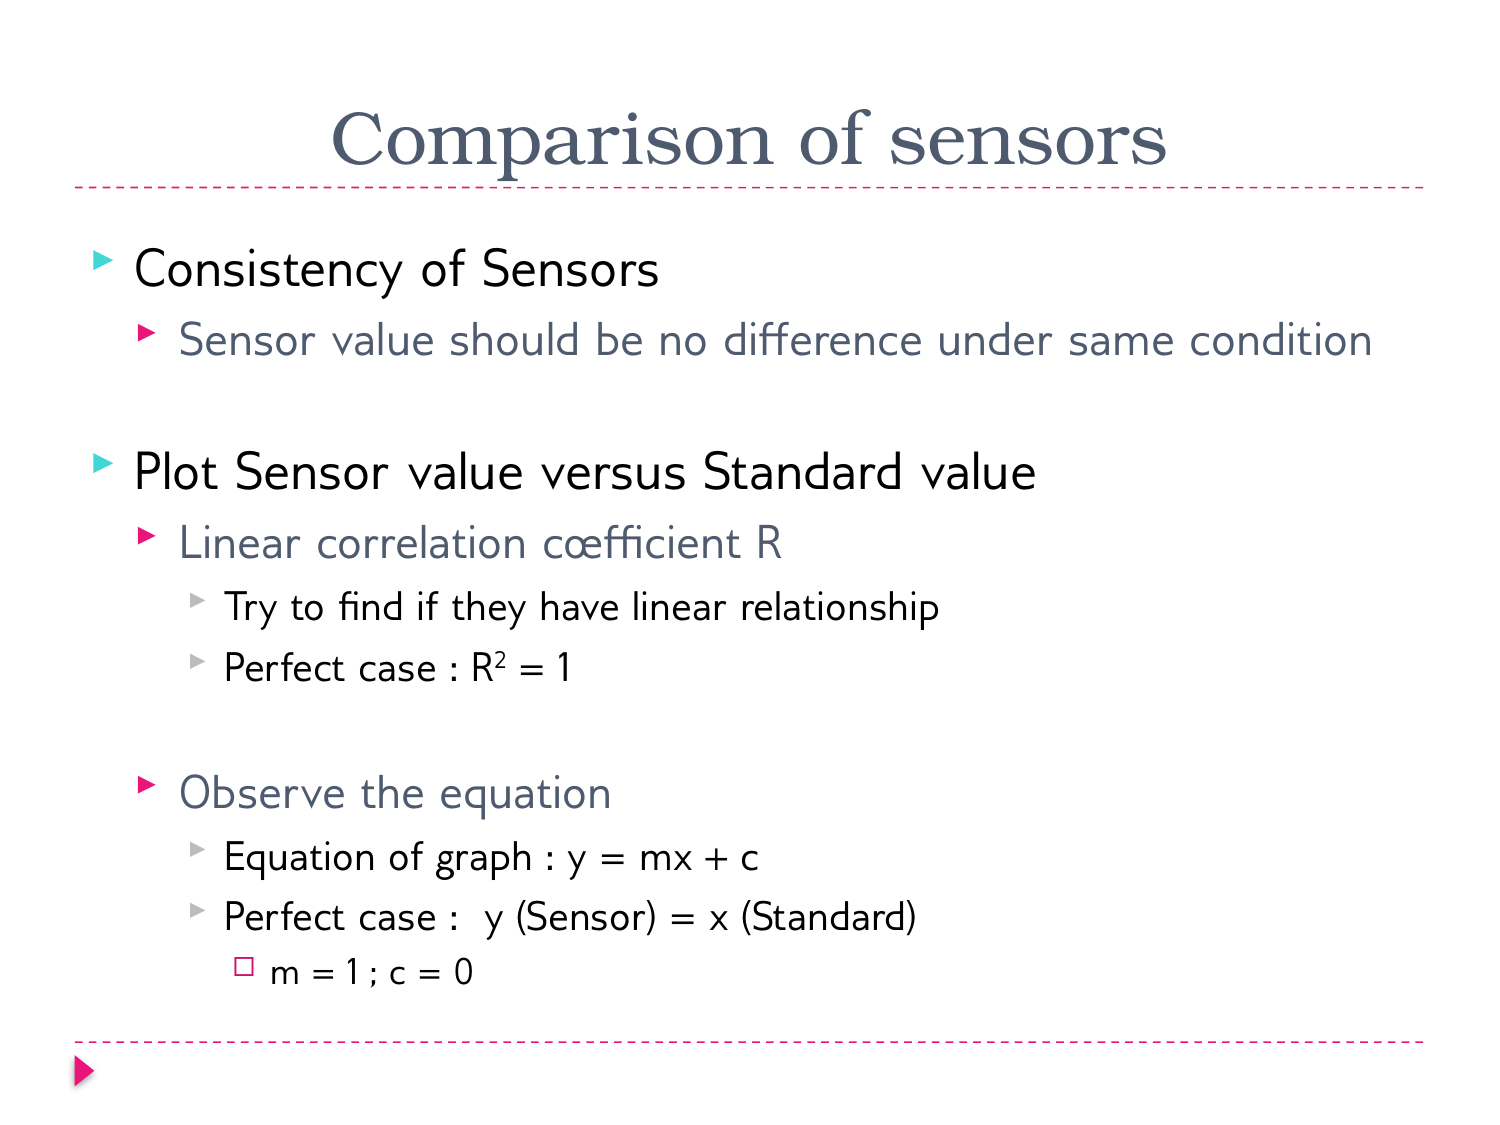

Comparison of sensors
Consistency of Sensors
Sensor value should be no difference under same condition

Plot Sensor value versus Standard value
Linear correlation coefficient R
Try to find if they have linear relationship
Perfect case : R2 = 1

Observe the equation
Equation of graph : y = mx + c
Perfect case :  y (Sensor) = x (Standard)
m = 1 ; c = 0